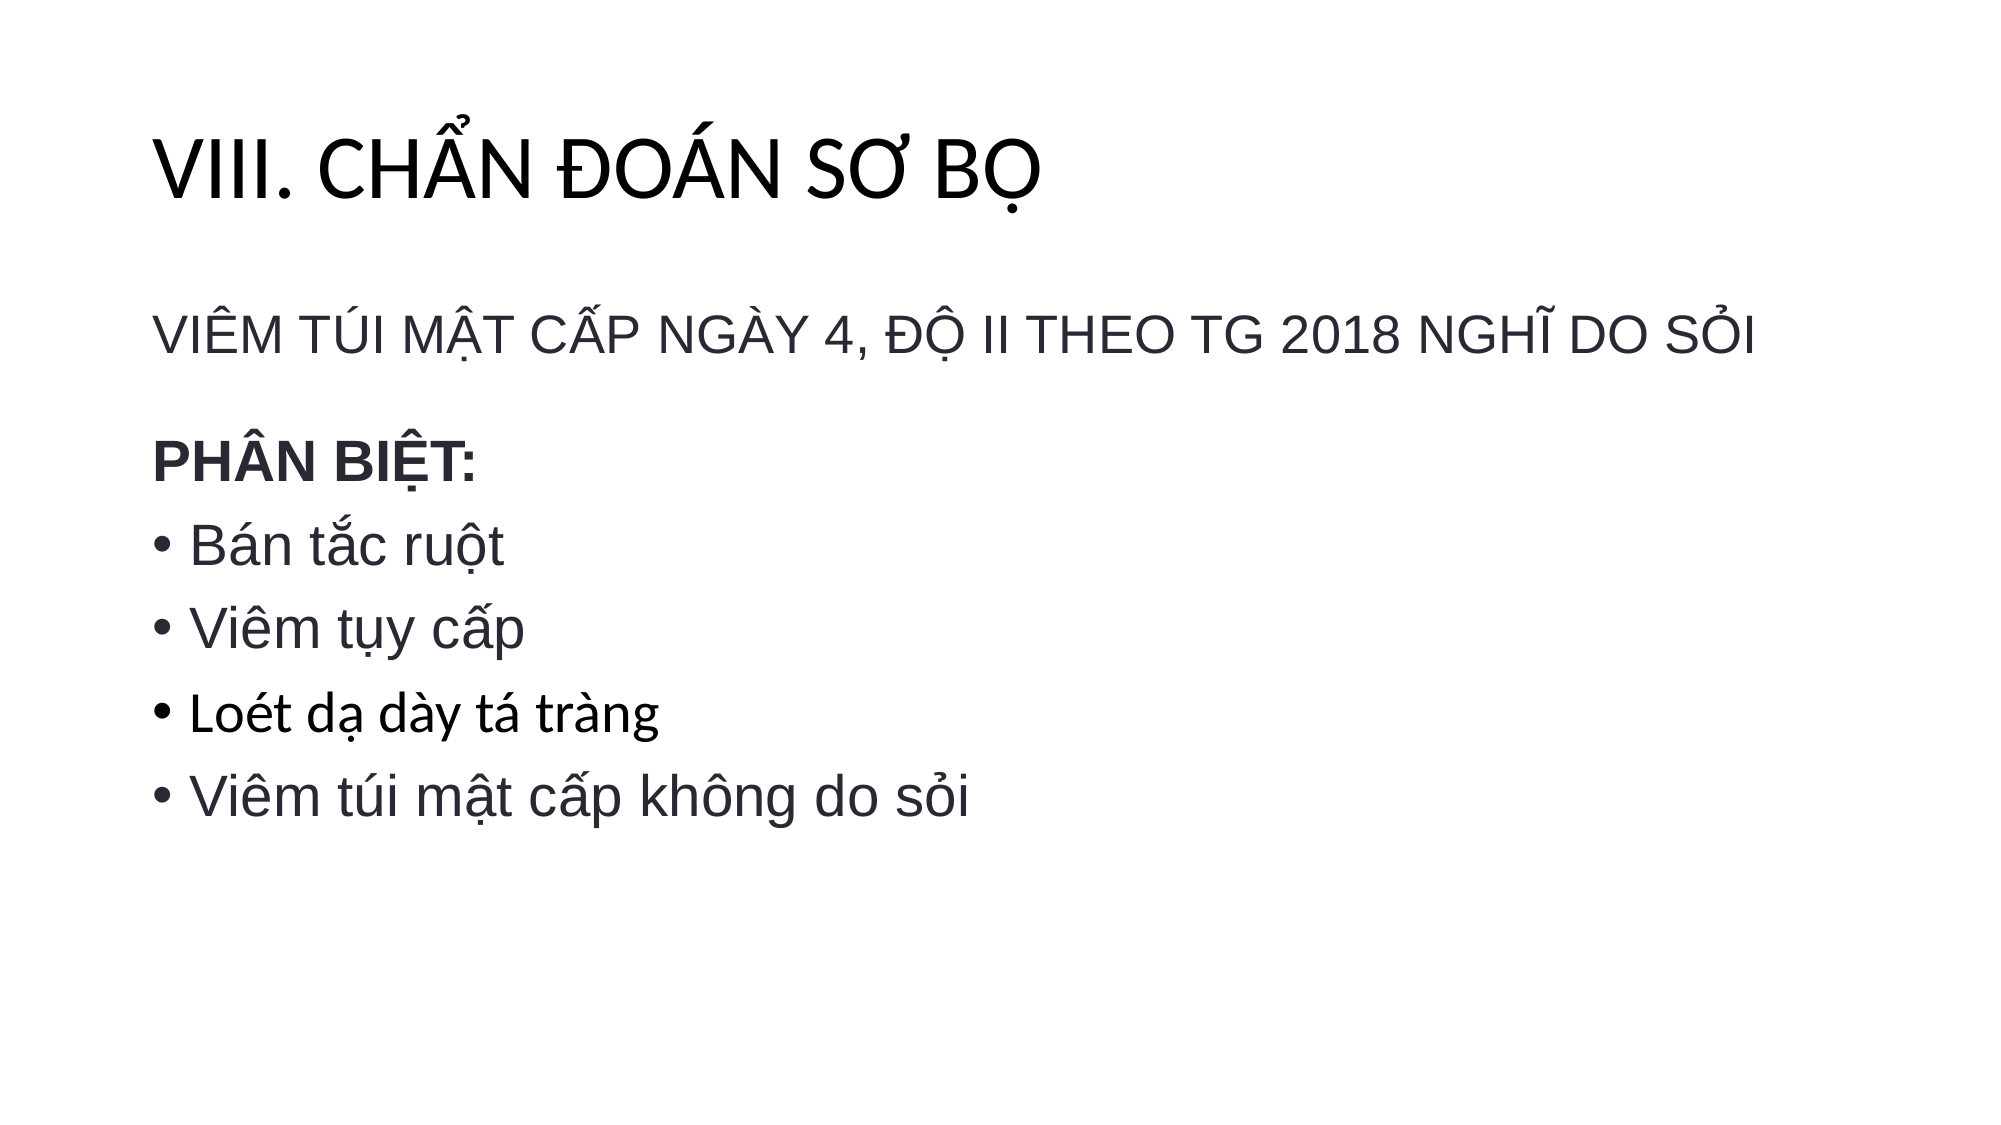

# VIII. CHẨN ĐOÁN SƠ BỘ
VIÊM TÚI MẬT CẤP NGÀY 4, ĐỘ II THEO TG 2018 NGHĨ DO SỎI
PHÂN BIỆT:
Bán tắc ruột
Viêm tụy cấp
Loét dạ dày tá tràng
Viêm túi mật cấp không do sỏi